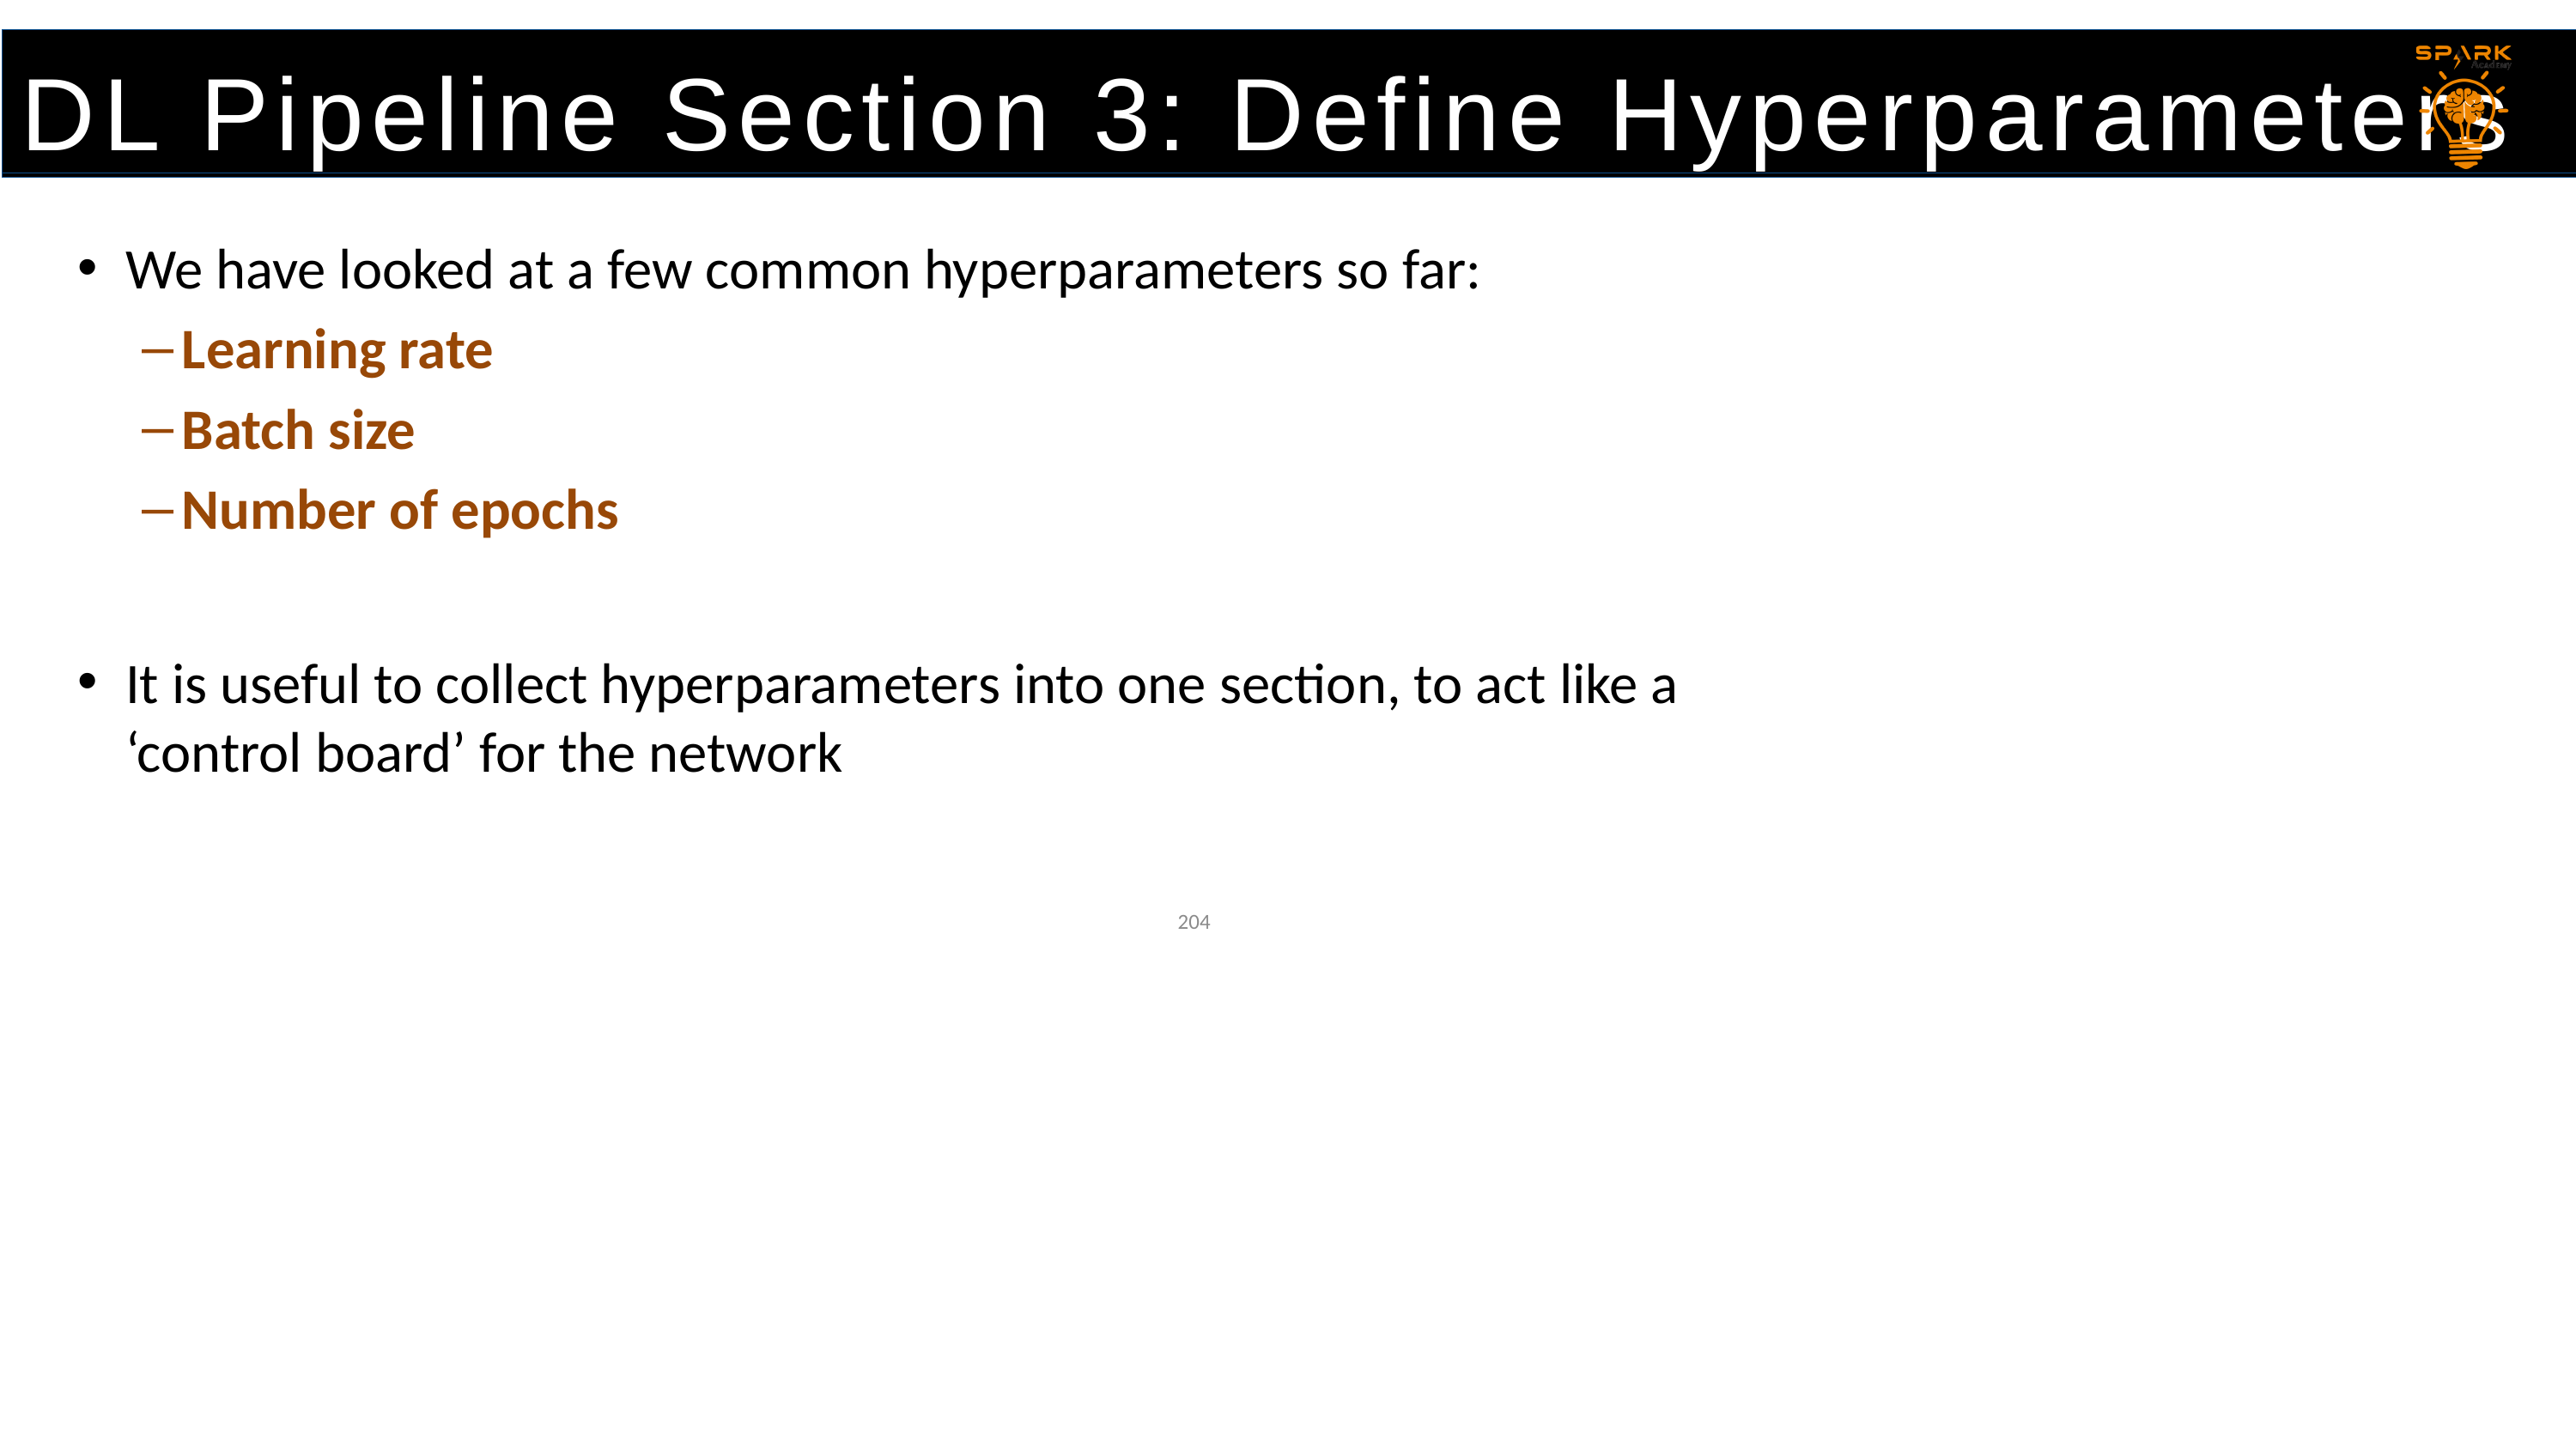

DL Pipeline Section 3: Define Hyperparameters

We have looked at a few common hyperparameters so far:
Learning rate
Batch size
Number of epochs

It is useful to collect hyperparameters into one section, to act like a ‘control board’ for the network

204